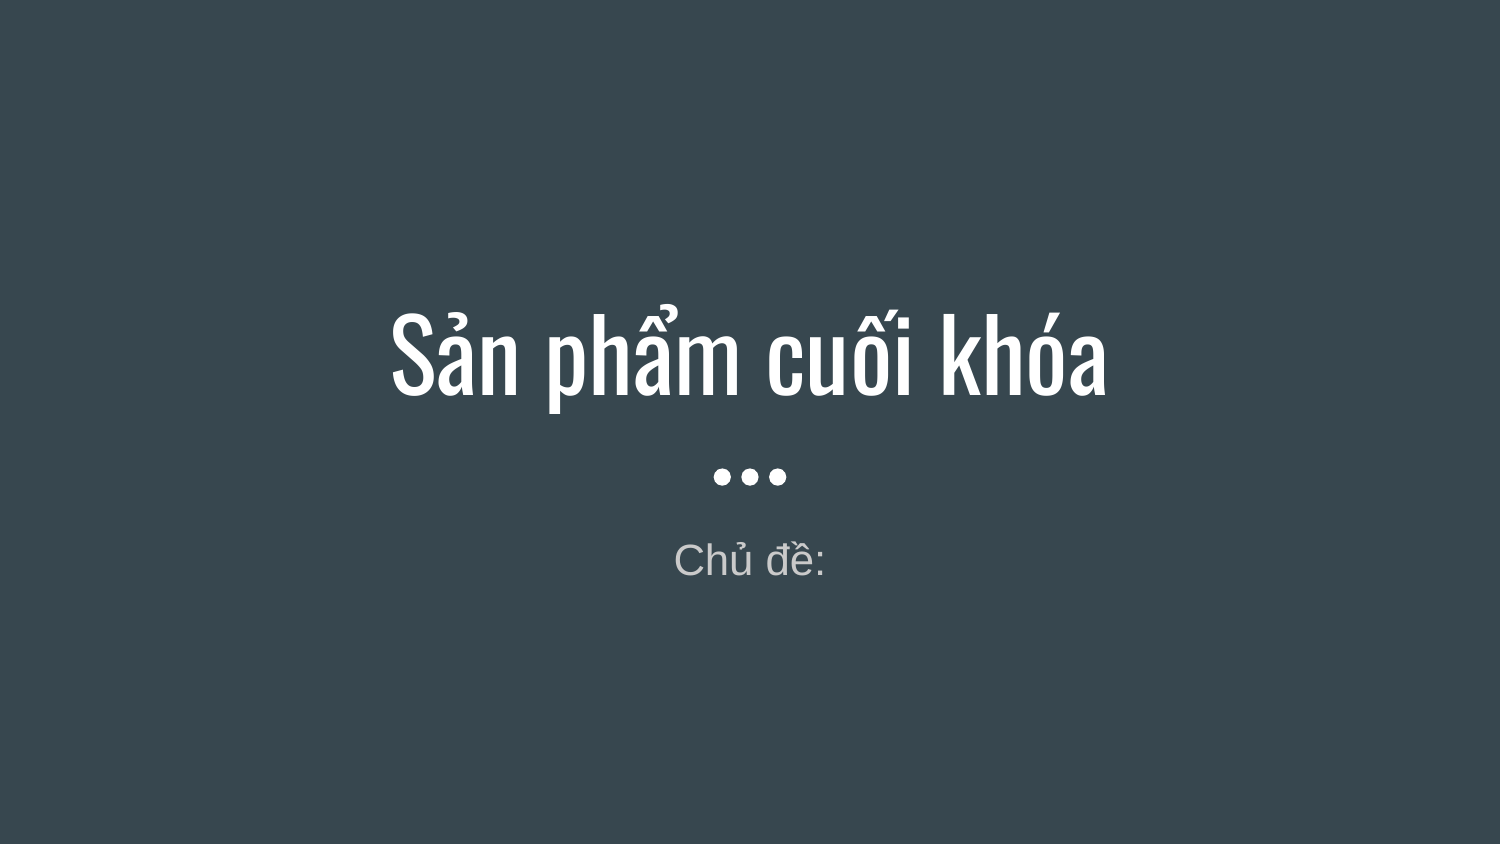

# Sản phẩm cuối khóa
Chủ đề: